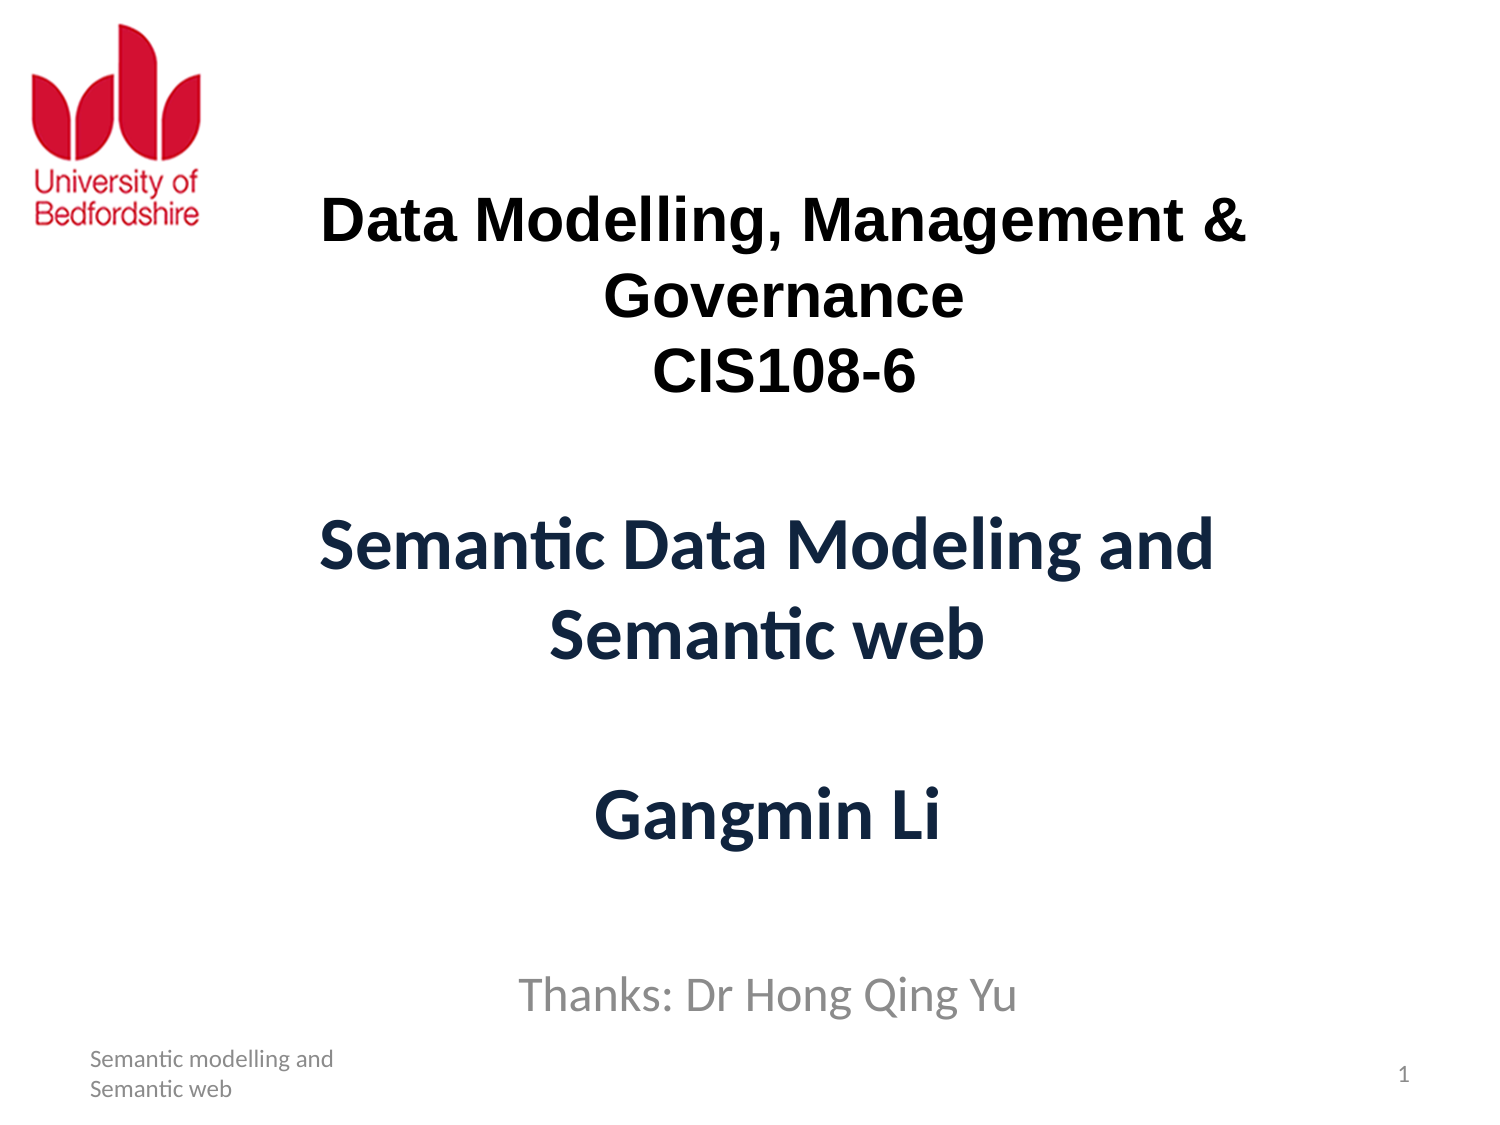

Data Modelling, Management & Governance
CIS108-6
# Semantic Data Modeling and Semantic web Gangmin Li
Thanks: Dr Hong Qing Yu
Semantic modelling and Semantic web
1